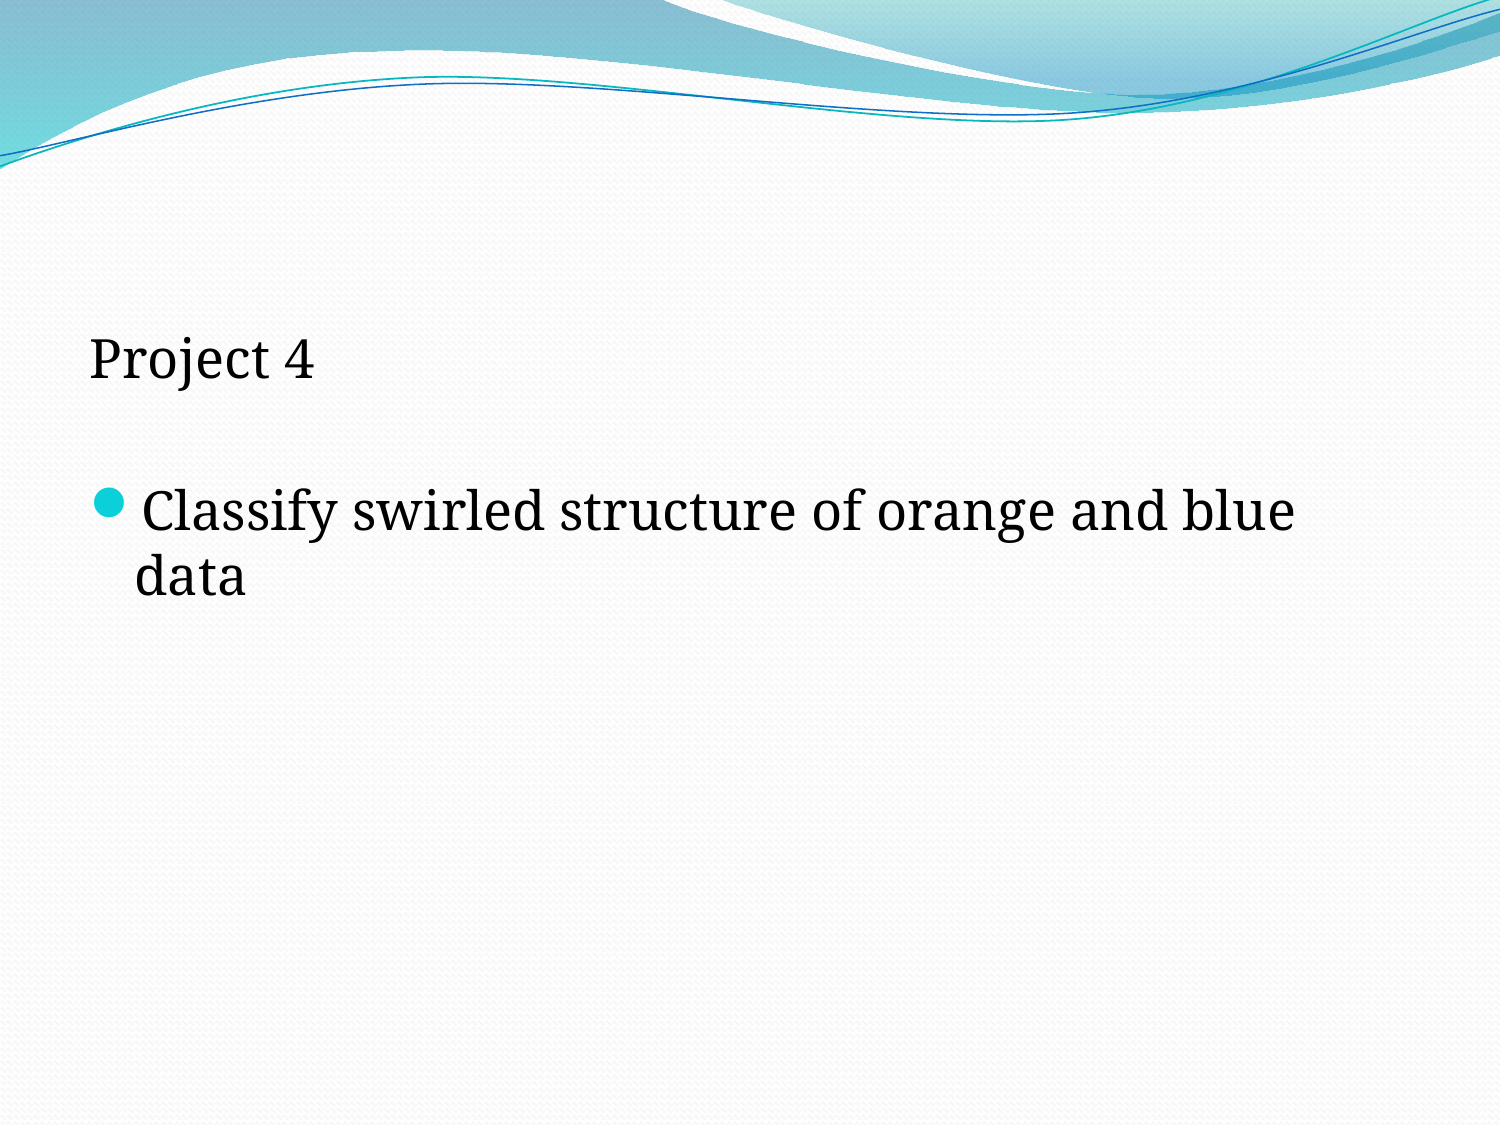

Project 4

Classify swirled structure of orange and blue data